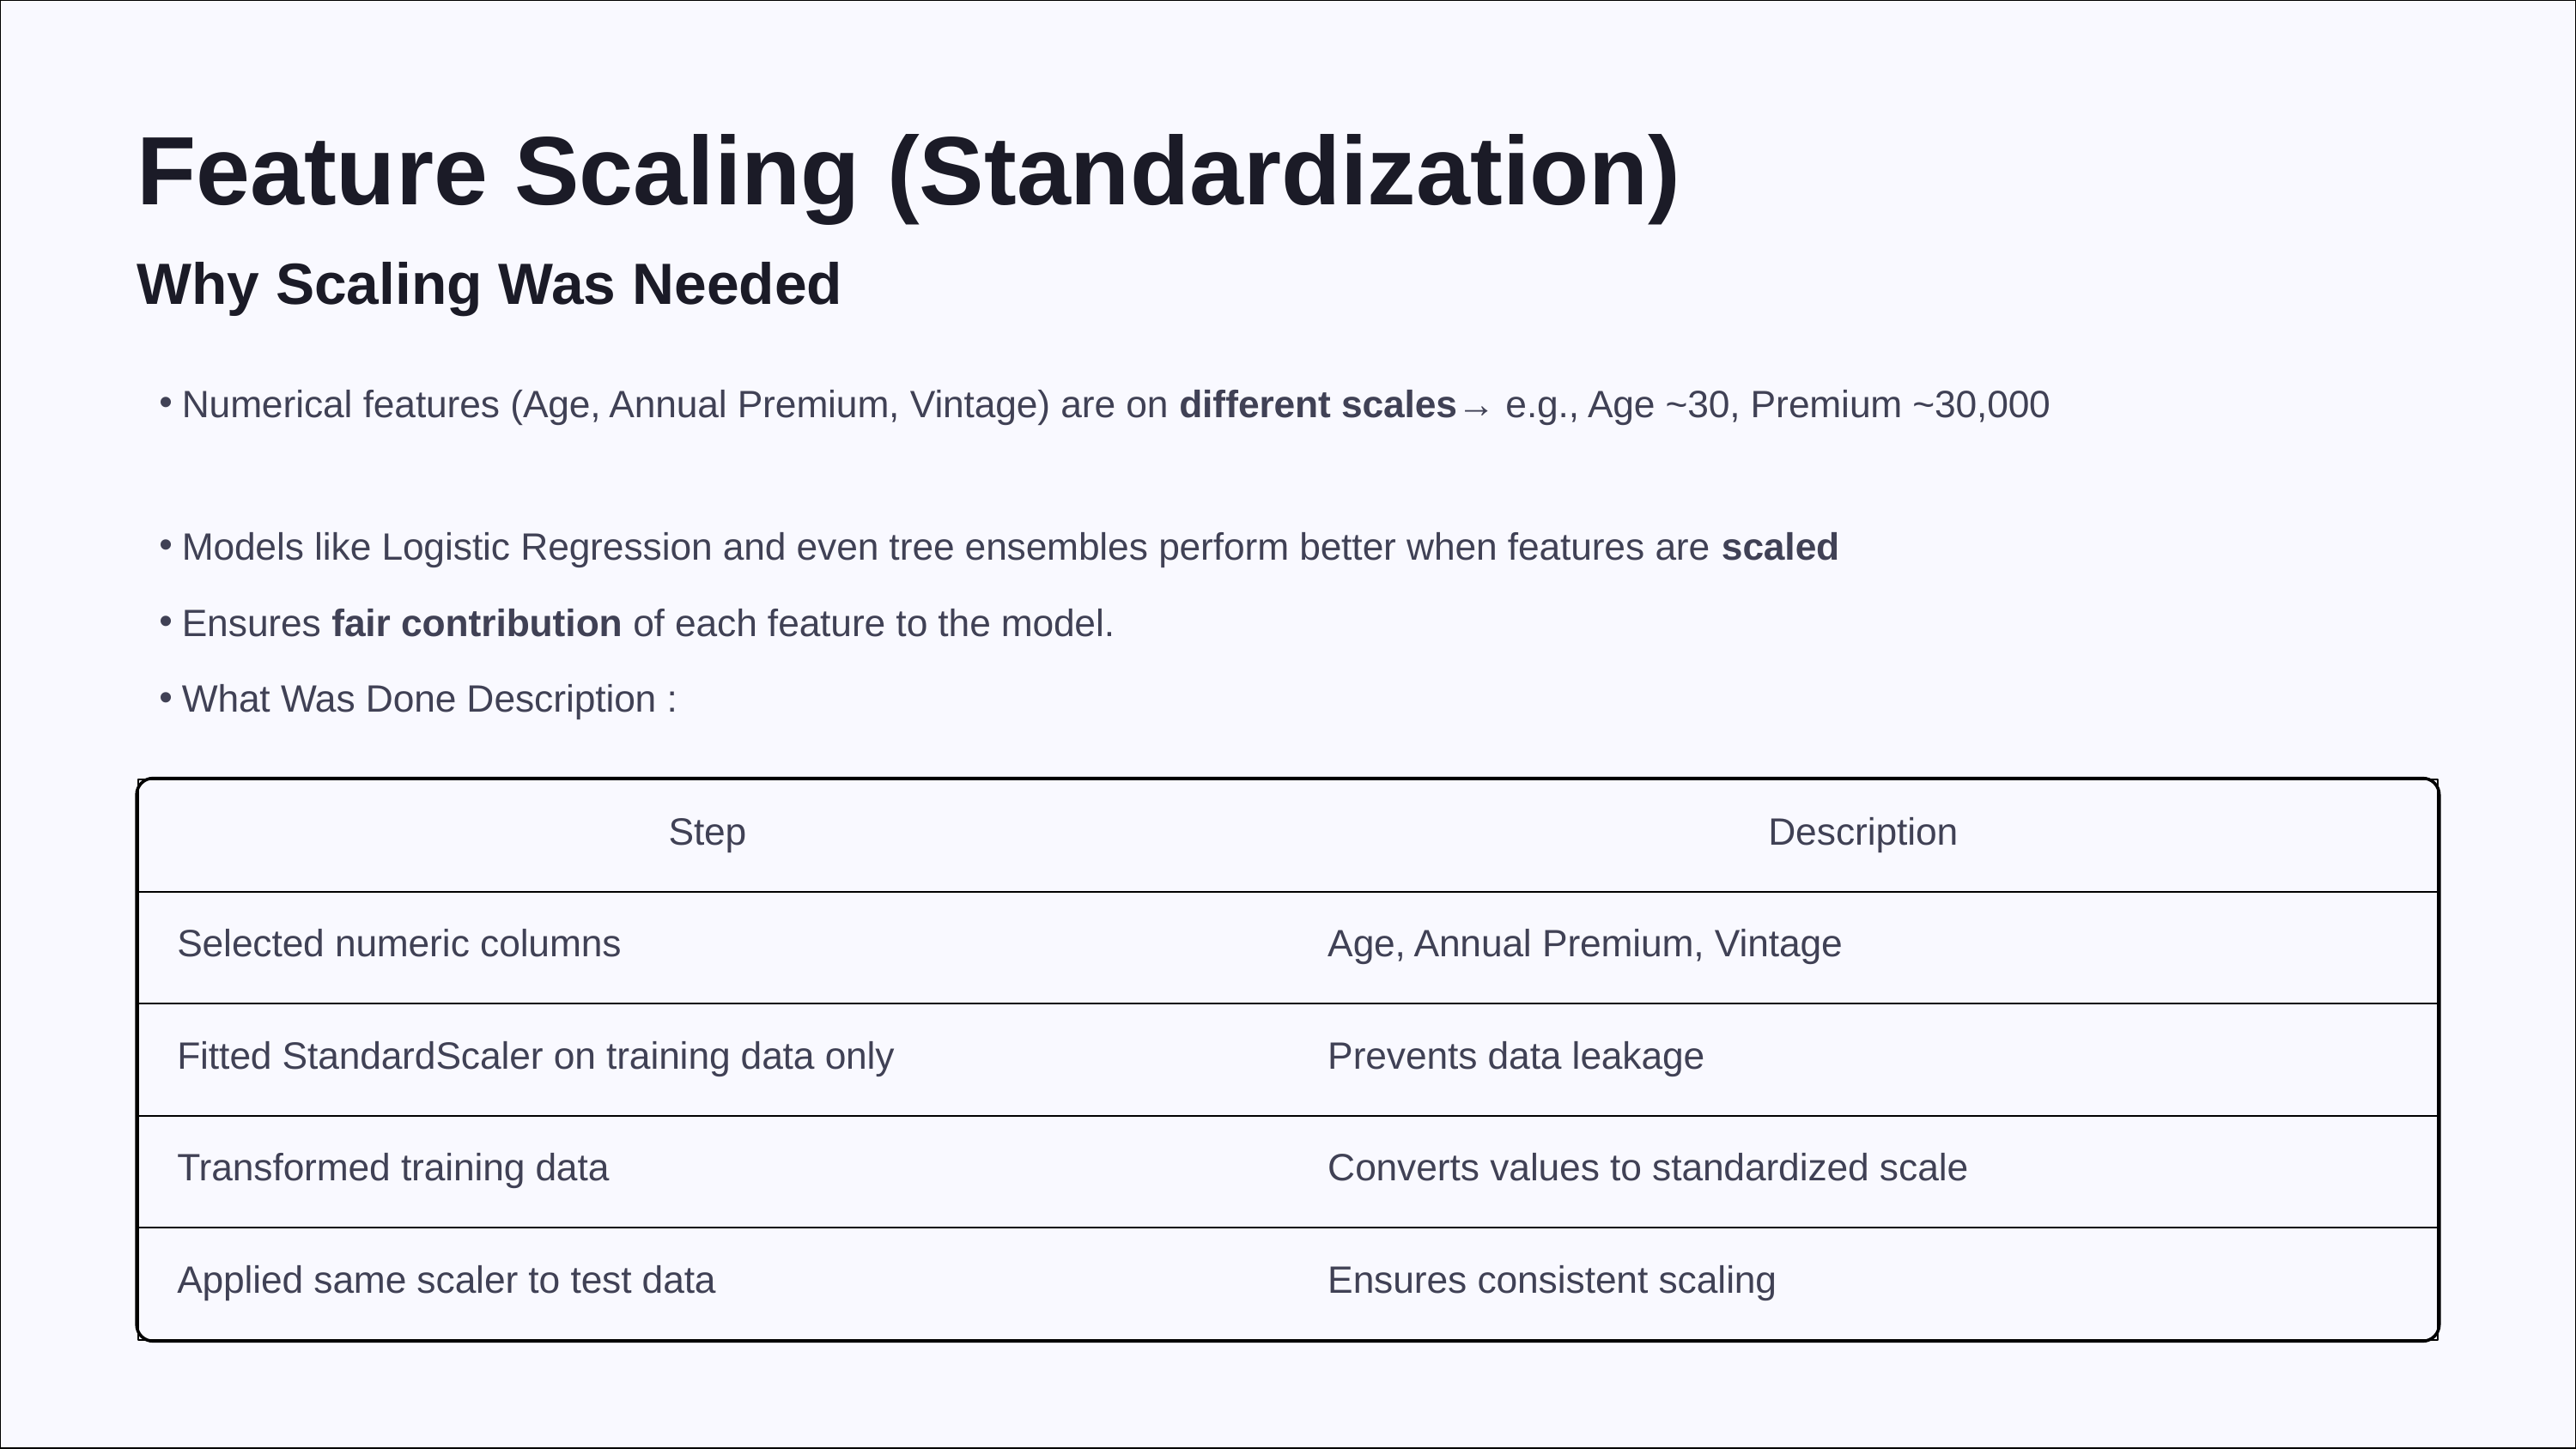

Feature Scaling (Standardization)
Why Scaling Was Needed
Numerical features (Age, Annual Premium, Vintage) are on different scales→ e.g., Age ~30, Premium ~30,000
Models like Logistic Regression and even tree ensembles perform better when features are scaled
Ensures fair contribution of each feature to the model.
What Was Done Description :

Step
Description

Selected numeric columns
Age, Annual Premium, Vintage

Fitted StandardScaler on training data only
Prevents data leakage

Transformed training data
Converts values to standardized scale

Applied same scaler to test data
Ensures consistent scaling